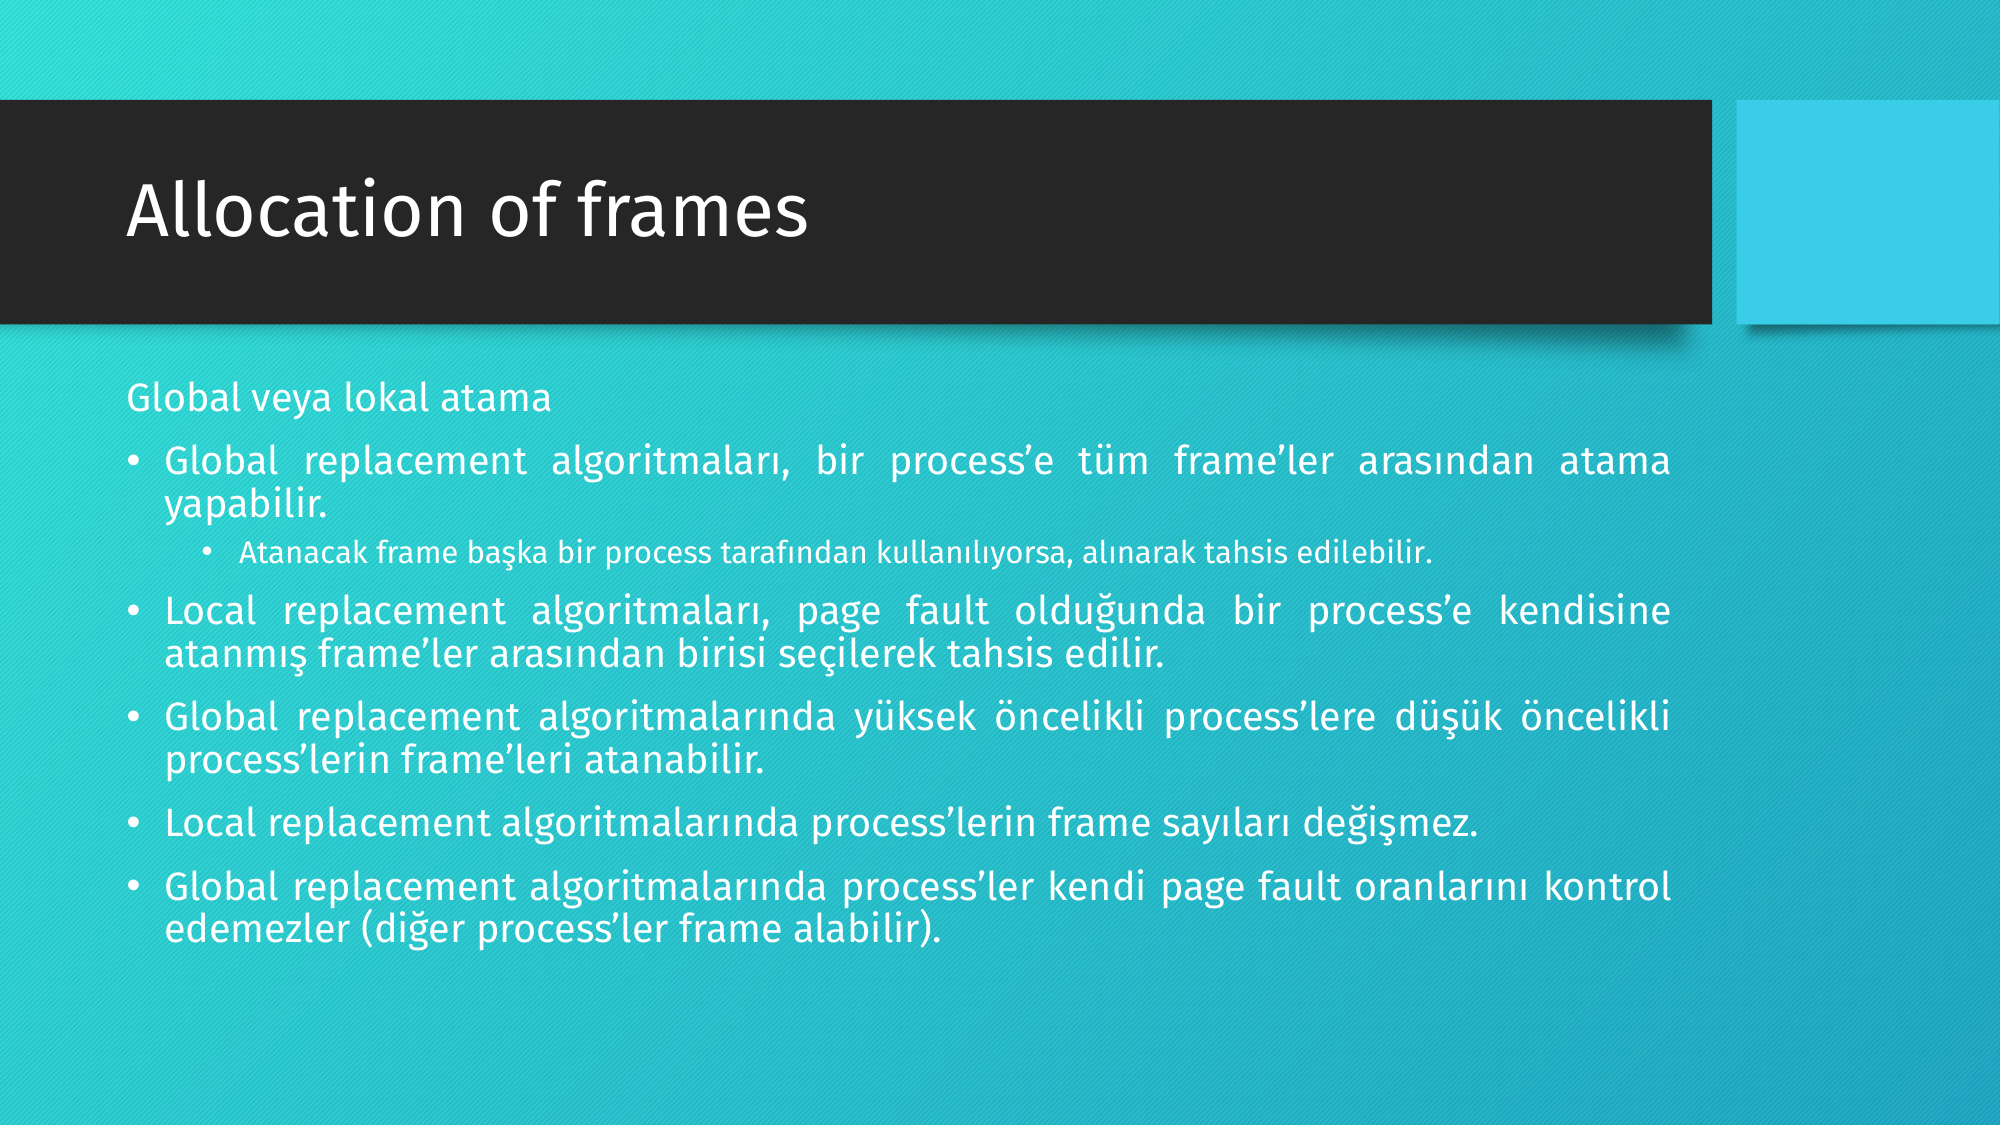

# Allocation of frames
Global veya lokal atama
Global replacement algoritmaları, bir process’e tüm frame’ler arasından atama yapabilir.
Atanacak frame başka bir process tarafından kullanılıyorsa, alınarak tahsis edilebilir.
Local replacement algoritmaları, page fault olduğunda bir process’e kendisine atanmış frame’ler arasından birisi seçilerek tahsis edilir.
Global replacement algoritmalarında yüksek öncelikli process’lere düşük öncelikli process’lerin frame’leri atanabilir.
Local replacement algoritmalarında process’lerin frame sayıları değişmez.
Global replacement algoritmalarında process’ler kendi page fault oranlarını kontrol edemezler (diğer process’ler frame alabilir).